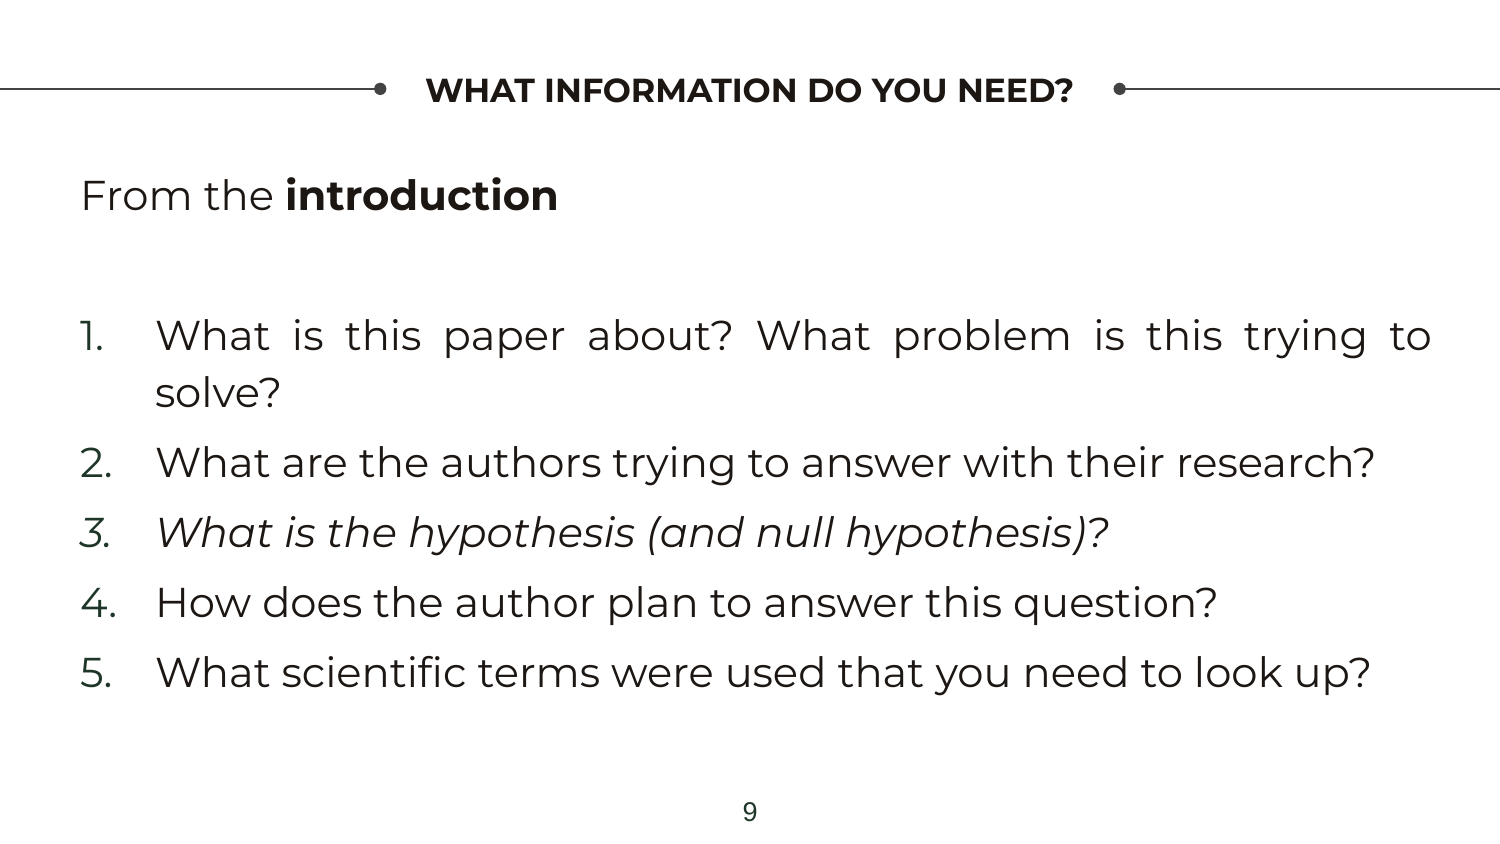

# WHAT INFORMATION DO YOU NEED?
From the introduction

What is this paper about? What problem is this trying to solve?
What are the authors trying to answer with their research?
What is the hypothesis (and null hypothesis)?
How does the author plan to answer this question?
What scientific terms were used that you need to look up?
9